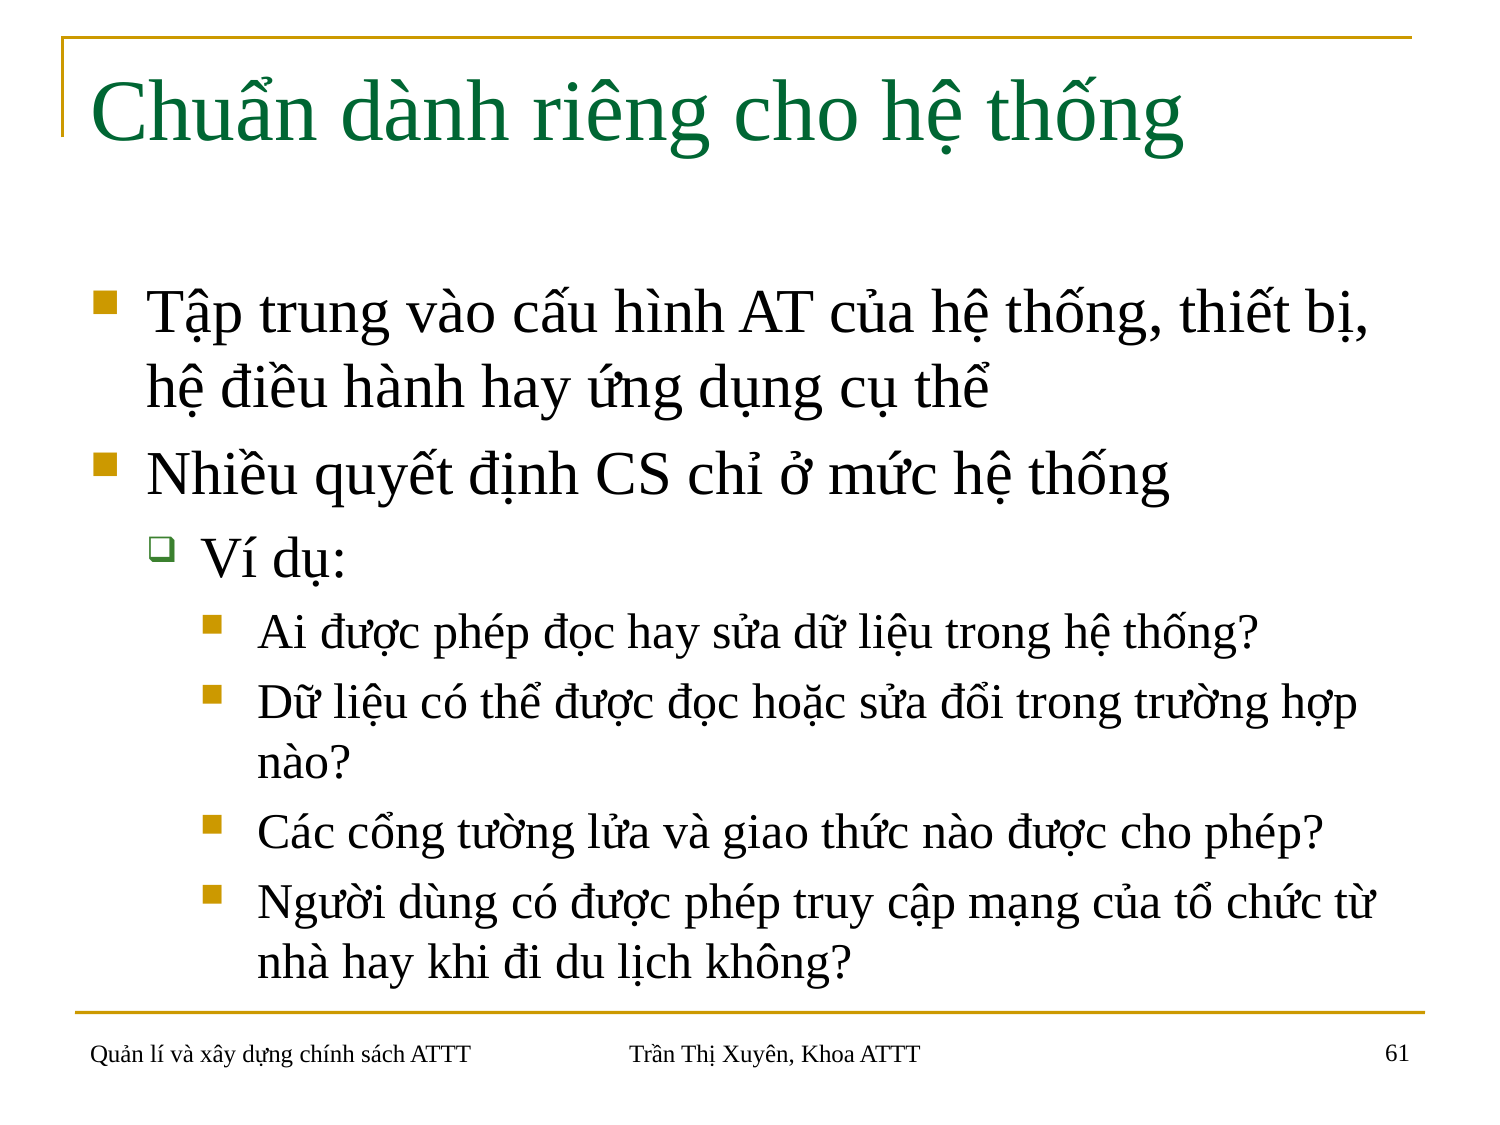

# Chuẩn dành riêng cho hệ thống
Tập trung vào cấu hình AT của hệ thống, thiết bị, hệ điều hành hay ứng dụng cụ thể
Nhiều quyết định CS chỉ ở mức hệ thống
Ví dụ:
Ai được phép đọc hay sửa dữ liệu trong hệ thống?
Dữ liệu có thể được đọc hoặc sửa đổi trong trường hợp nào?
Các cổng tường lửa và giao thức nào được cho phép?
Người dùng có được phép truy cập mạng của tổ chức từ nhà hay khi đi du lịch không?
61
Quản lí và xây dựng chính sách ATTT
Trần Thị Xuyên, Khoa ATTT